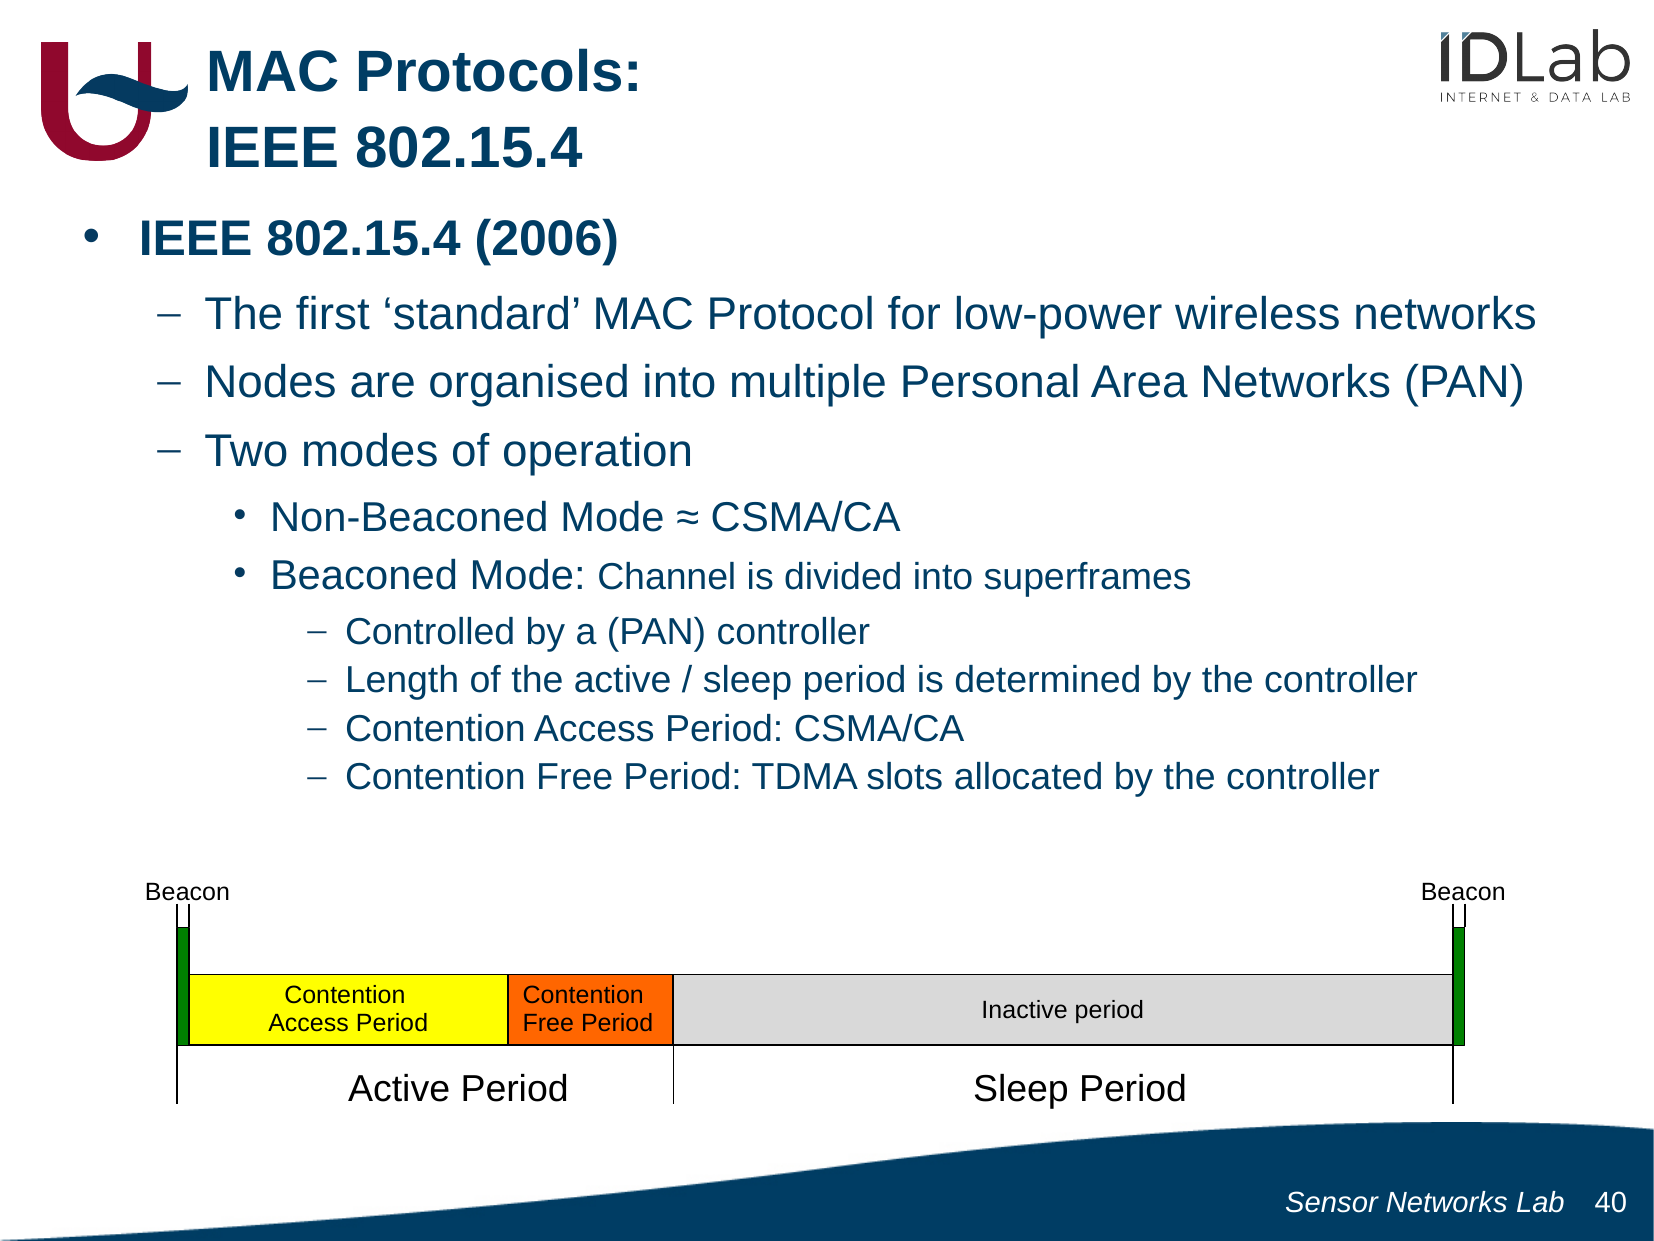

# MAC Protocols: IEEE 802.15.4
IEEE 802.15.4 (2006)
The first ‘standard’ MAC Protocol for low-power wireless networks
Nodes are organised into multiple Personal Area Networks (PAN)
Two modes of operation
Non-Beaconed Mode ≈ CSMA/CA
Beaconed Mode: Channel is divided into superframes
Controlled by a (PAN) controller
Length of the active / sleep period is determined by the controller
Contention Access Period: CSMA/CA
Contention Free Period: TDMA slots allocated by the controller
Beacon
Beacon

Inactive period
Contention
Access Period
Contention Free Period
Active Period
Sleep Period
Sensor Networks Lab
40